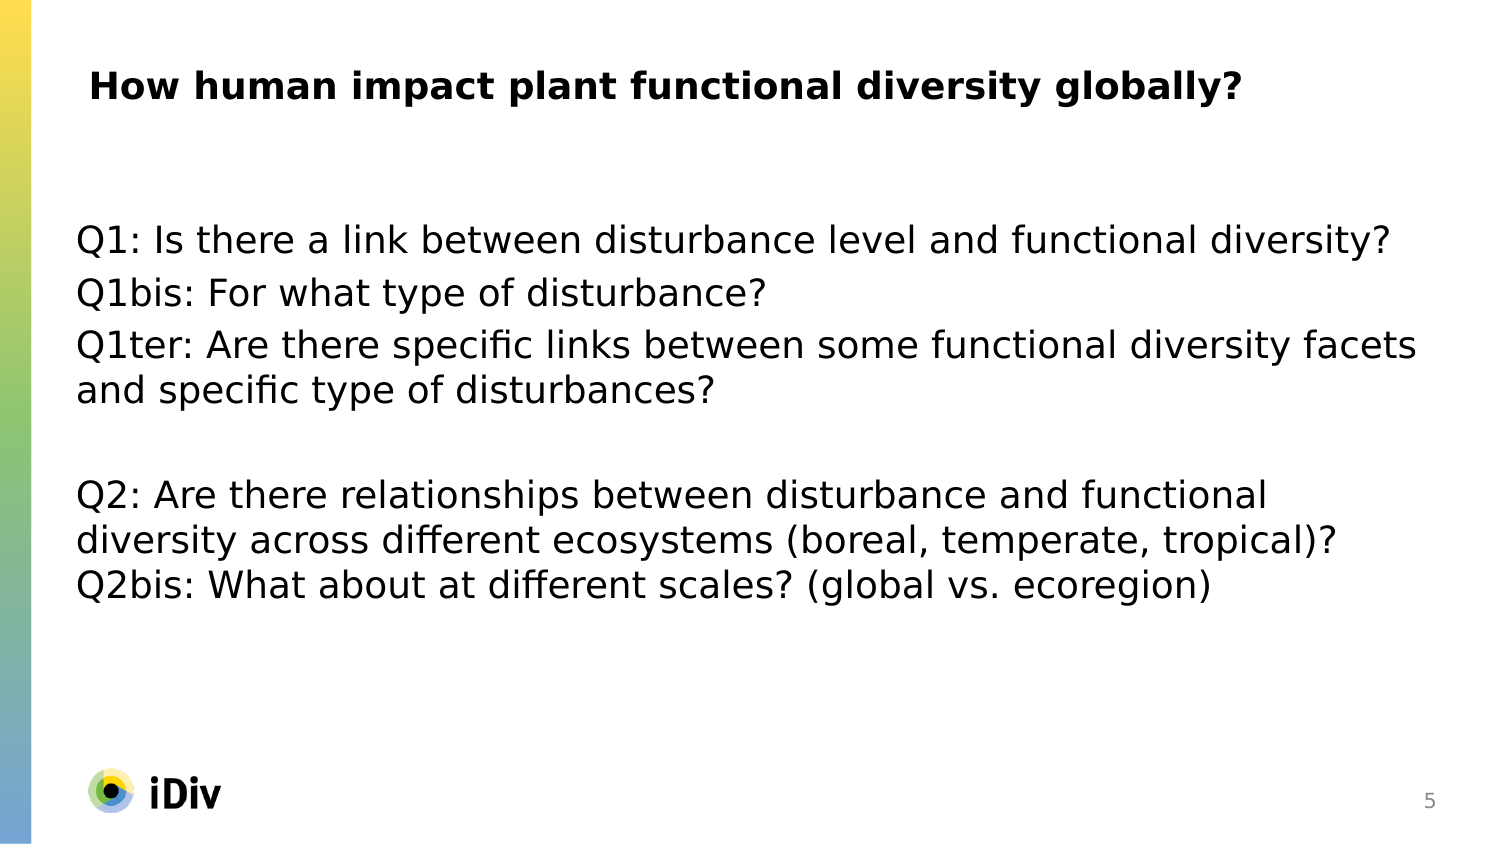

How human impact plant functional diversity globally?
Q1: Is there a link between disturbance level and functional diversity?
Q1bis: For what type of disturbance?
Q1ter: Are there specific links between some functional diversity facets and specific type of disturbances?

Q2: Are there relationships between disturbance and functional diversity across different ecosystems (boreal, temperate, tropical)?
Q2bis: What about at different scales? (global vs. ecoregion)
5